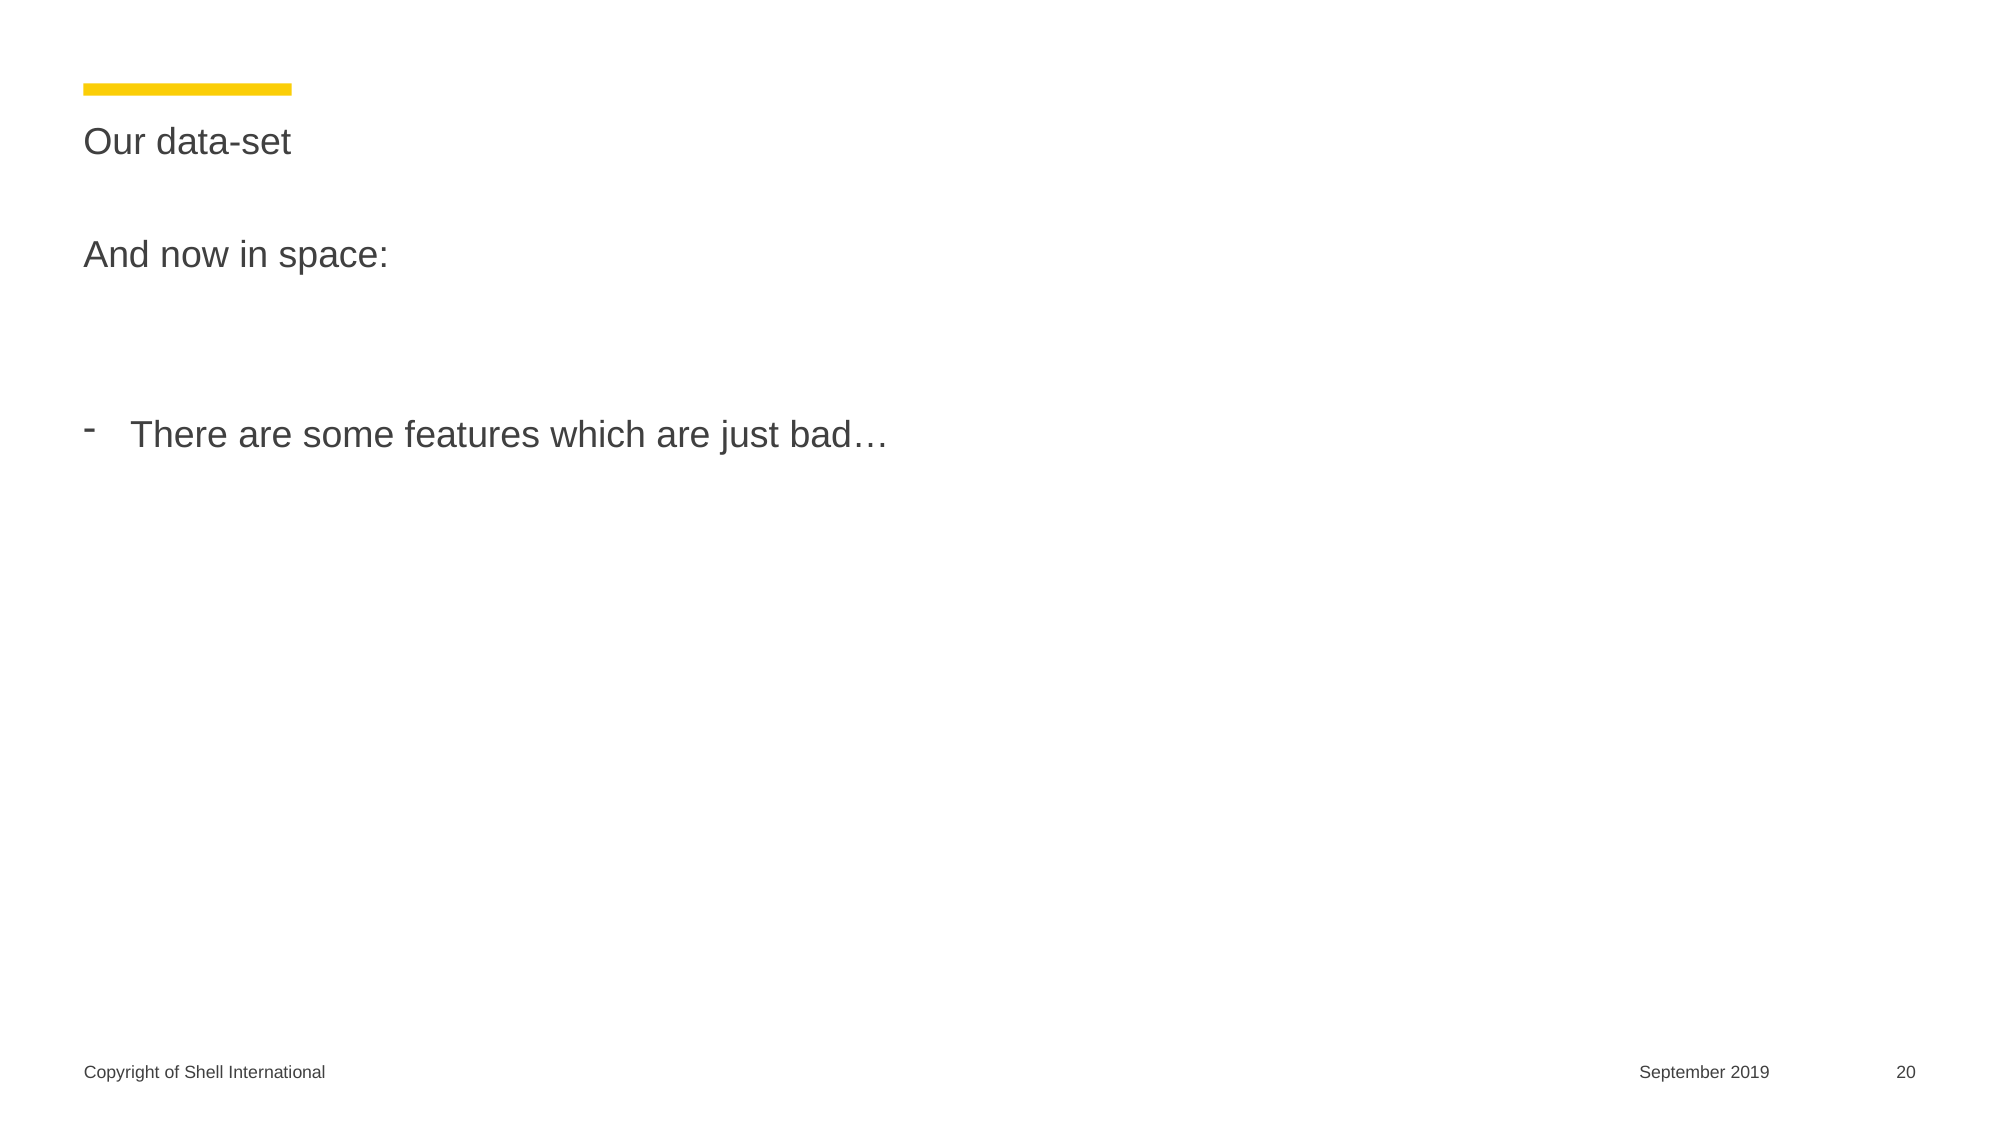

# Our data-set
And now in space:

There are some features which are just bad…

20
September 2019